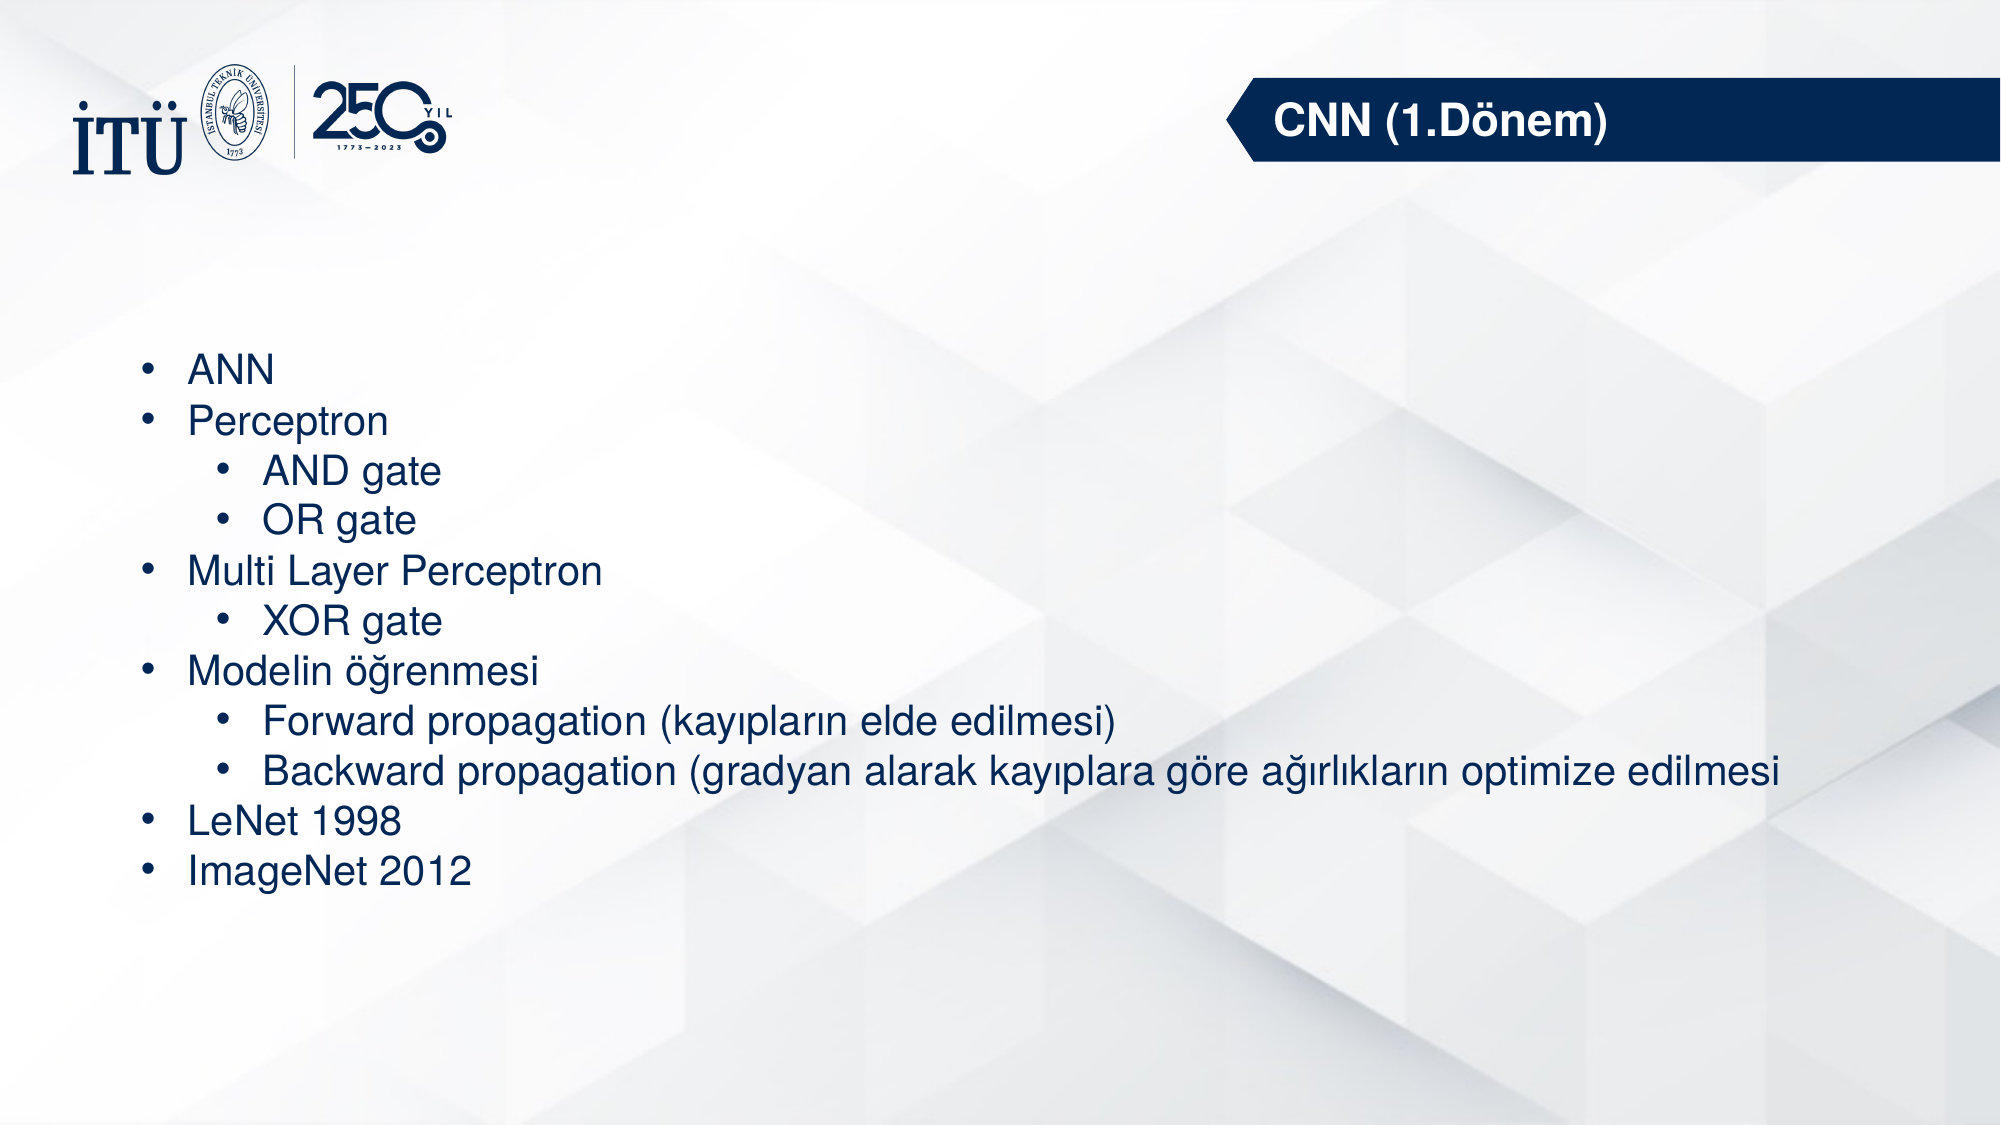

CNN (1.Dönem)
ANN
Perceptron
AND gate
OR gate
Multi Layer Perceptron
XOR gate
Modelin öğrenmesi
Forward propagation (kayıpların elde edilmesi)
Backward propagation (gradyan alarak kayıplara göre ağırlıkların optimize edilmesi
LeNet 1998
ImageNet 2012